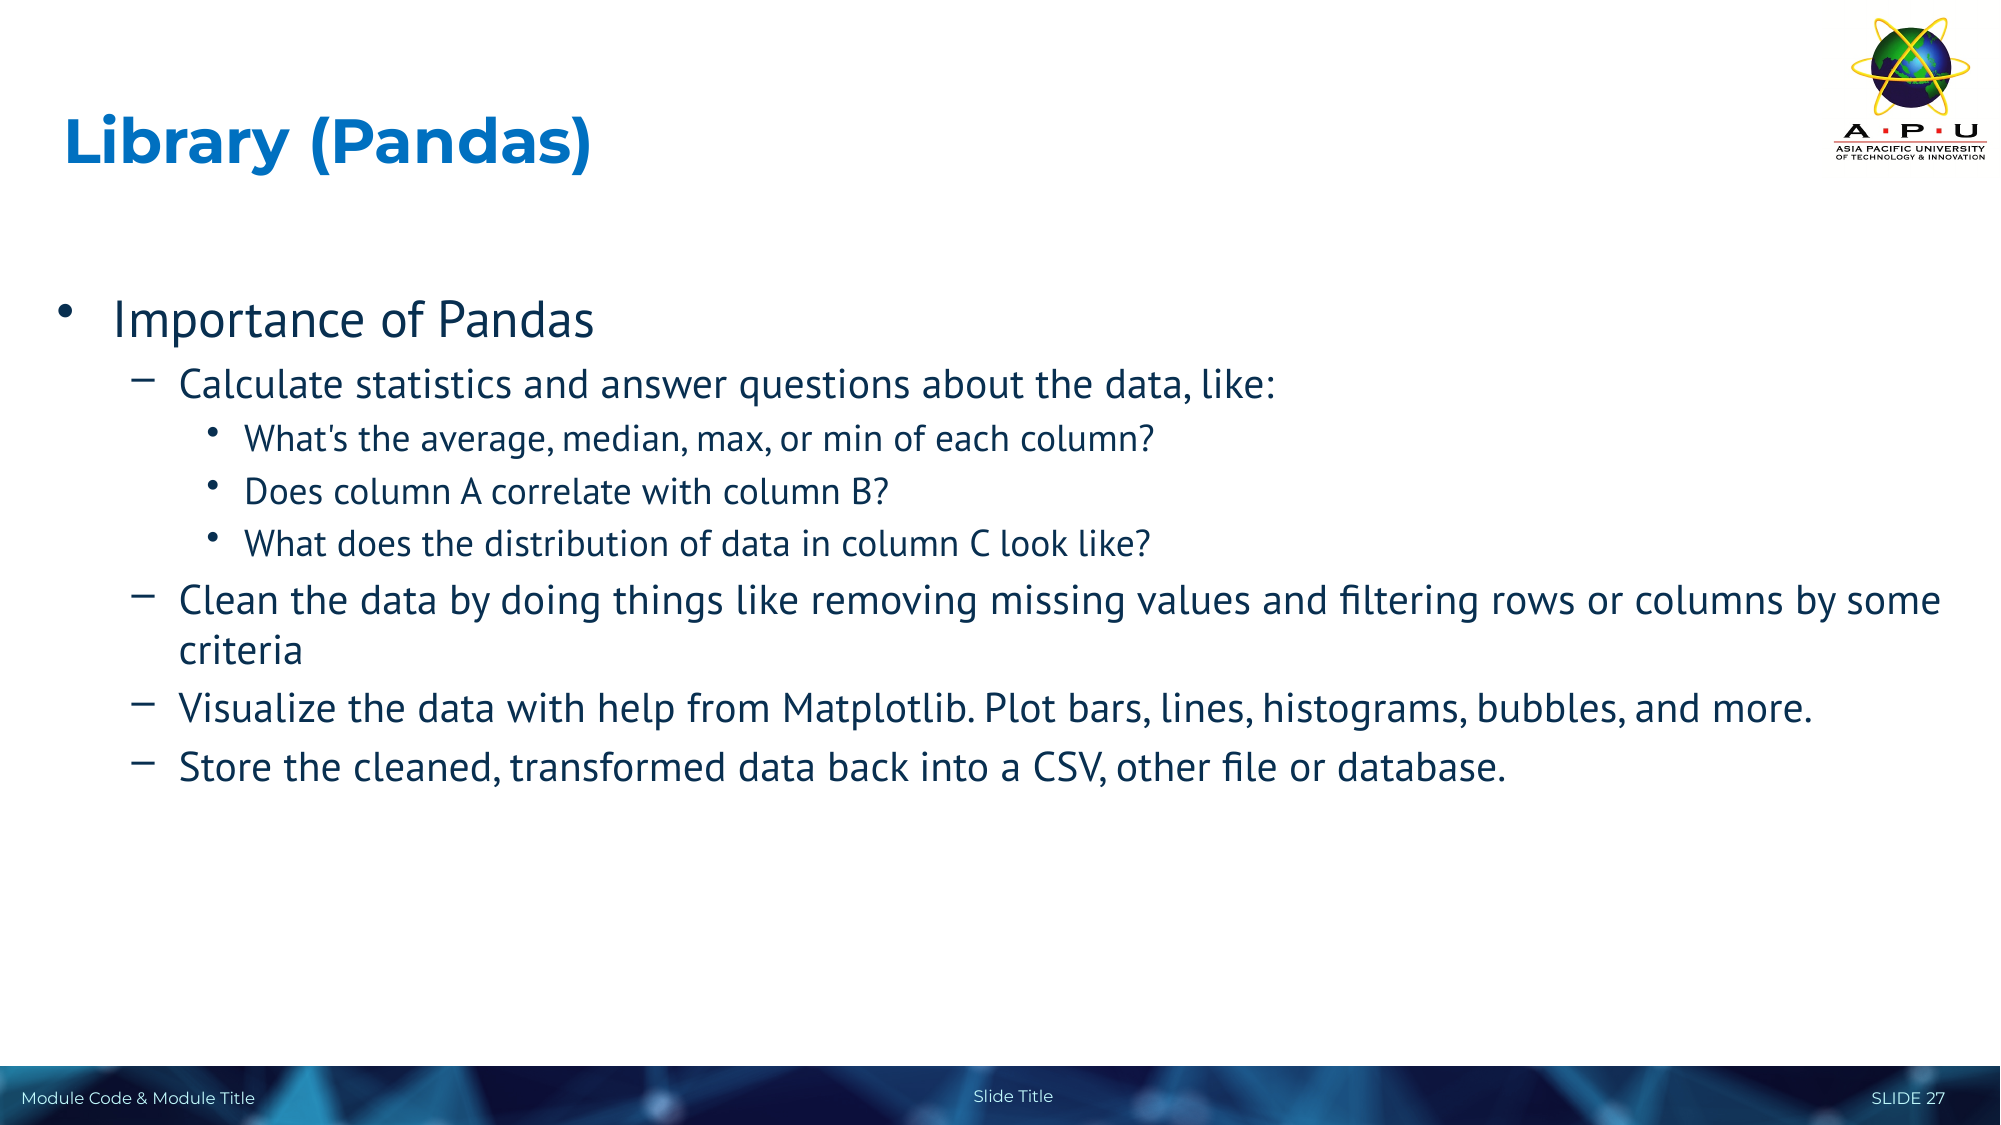

# Library (Pandas)
Importance of Pandas
Calculate statistics and answer questions about the data, like:
What's the average, median, max, or min of each column?
Does column A correlate with column B?
What does the distribution of data in column C look like?
Clean the data by doing things like removing missing values and filtering rows or columns by some criteria
Visualize the data with help from Matplotlib. Plot bars, lines, histograms, bubbles, and more.
Store the cleaned, transformed data back into a CSV, other file or database.